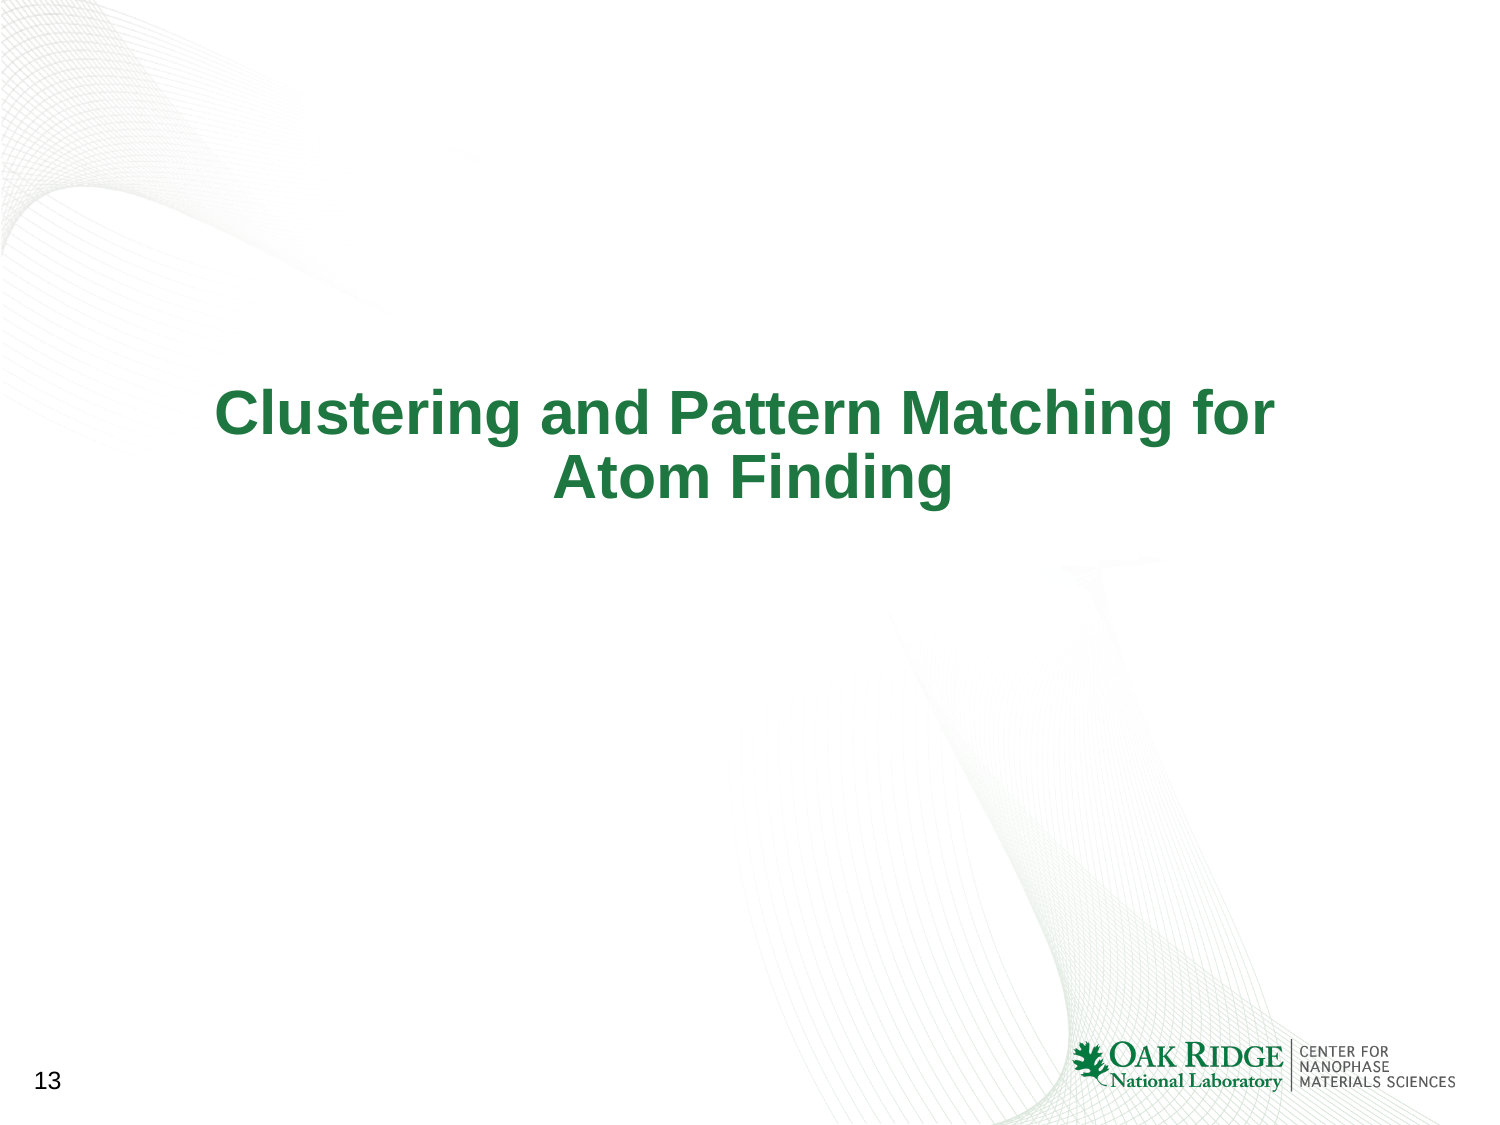

# Clustering and Pattern Matching for Atom Finding